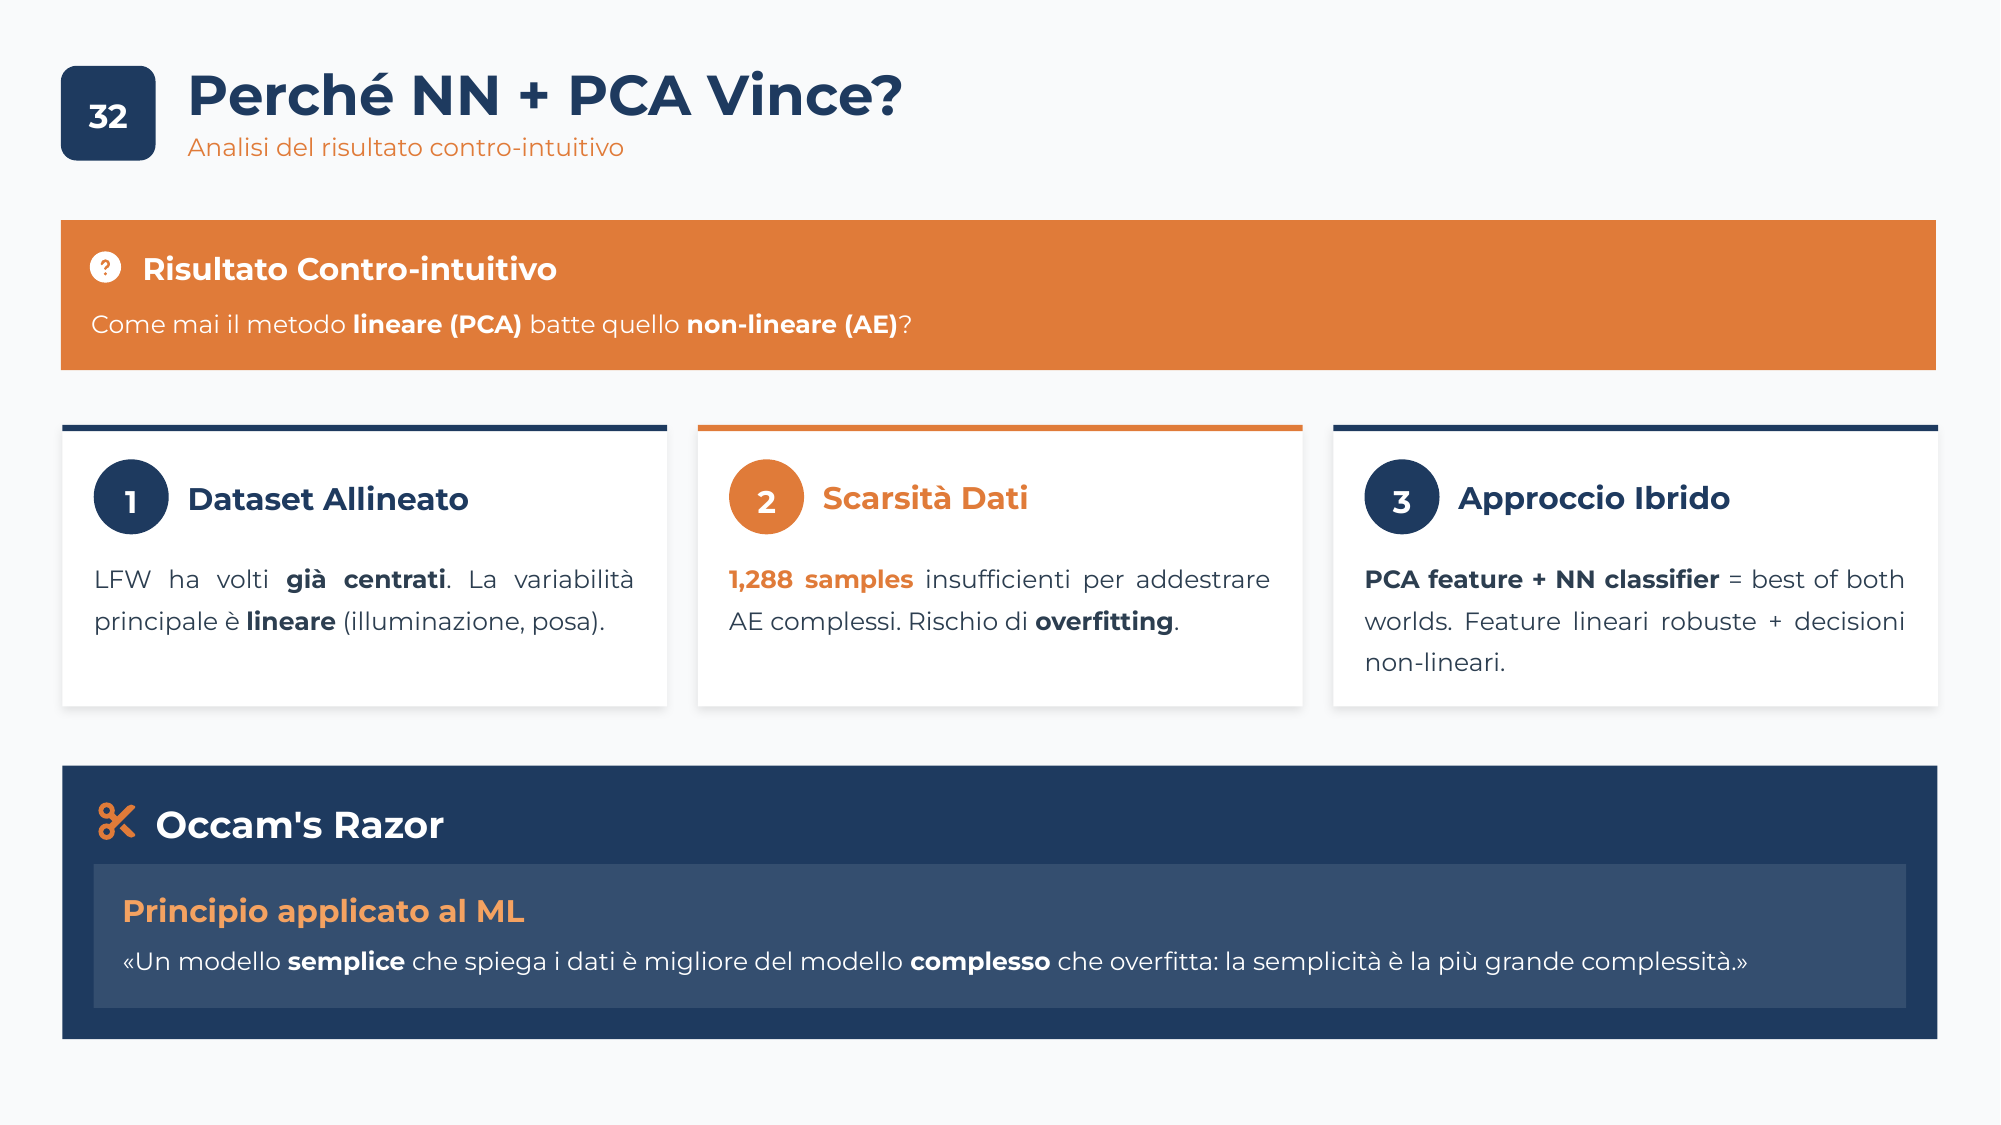

32

Perché NN + PCA Vince?
32
Analisi del risultato contro-intuitivo

Risultato Contro-intuitivo

Come mai il metodo lineare (PCA) batte quello non-lineare (AE)?

1

2

3

Scarsità Dati
Approccio Ibrido
Dataset Allineato
LFW ha volti già centrati. La variabilità principale è lineare (illuminazione, posa).
1,288 samples insufficienti per addestrare AE complessi. Rischio di overfitting.
PCA feature + NN classifier = best of both worlds. Feature lineari robuste + decisioni non-lineari.

Occam's Razor

Principio applicato al ML
«Un modello semplice che spiega i dati è migliore del modello complesso che overfitta: la semplicità è la più grande complessità.»